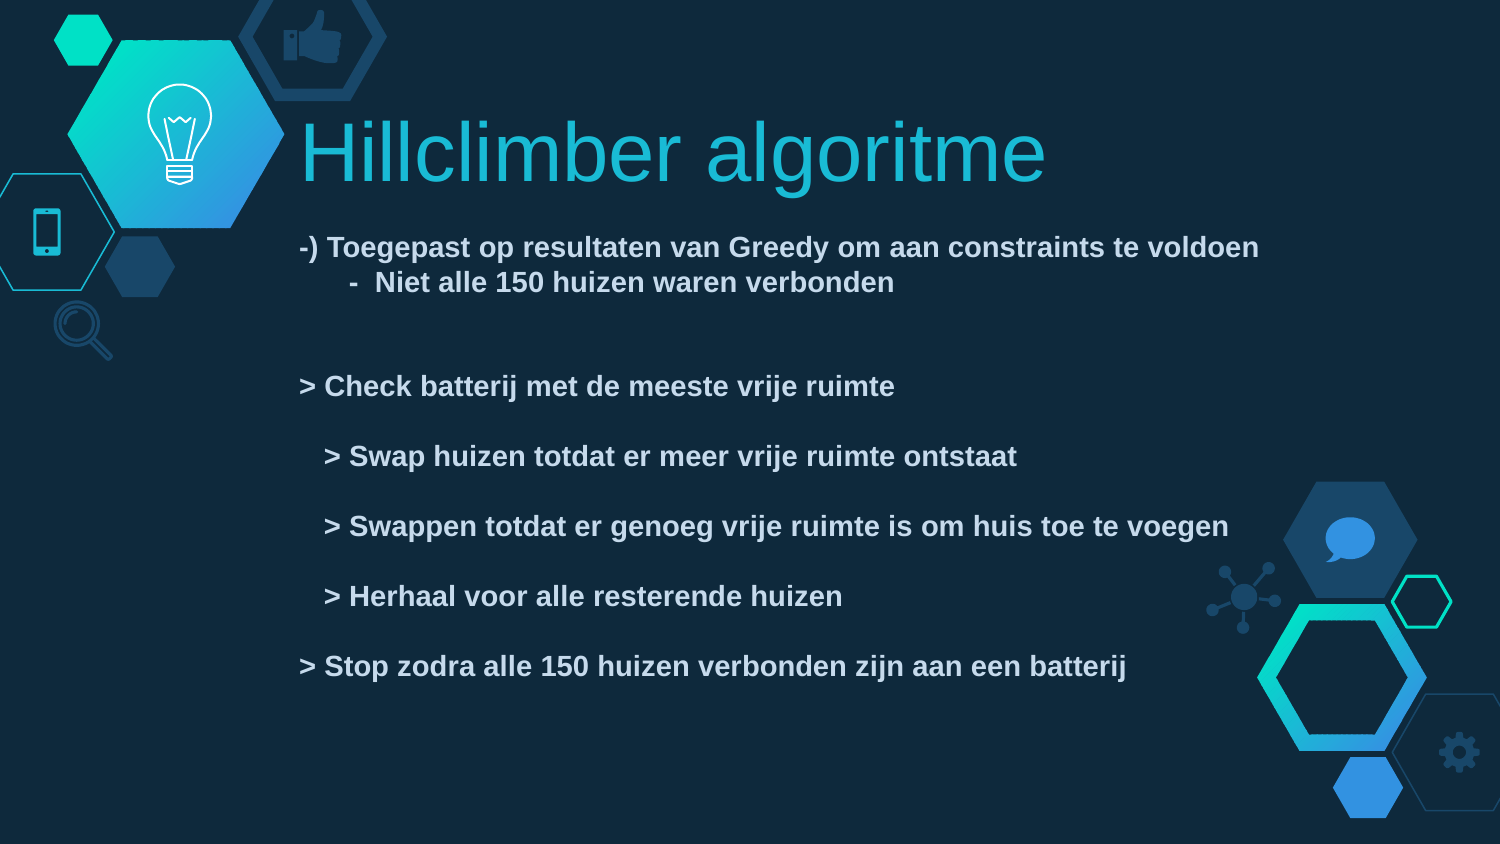

# Hillclimber algoritme
-) Toegepast op resultaten van Greedy om aan constraints te voldoen
      -  Niet alle 150 huizen waren verbonden

> Check batterij met de meeste vrije ruimte

   > Swap huizen totdat er meer vrije ruimte ontstaat
   > Swappen totdat er genoeg vrije ruimte is om huis toe te voegen

   > Herhaal voor alle resterende huizen

> Stop zodra alle 150 huizen verbonden zijn aan een batterij